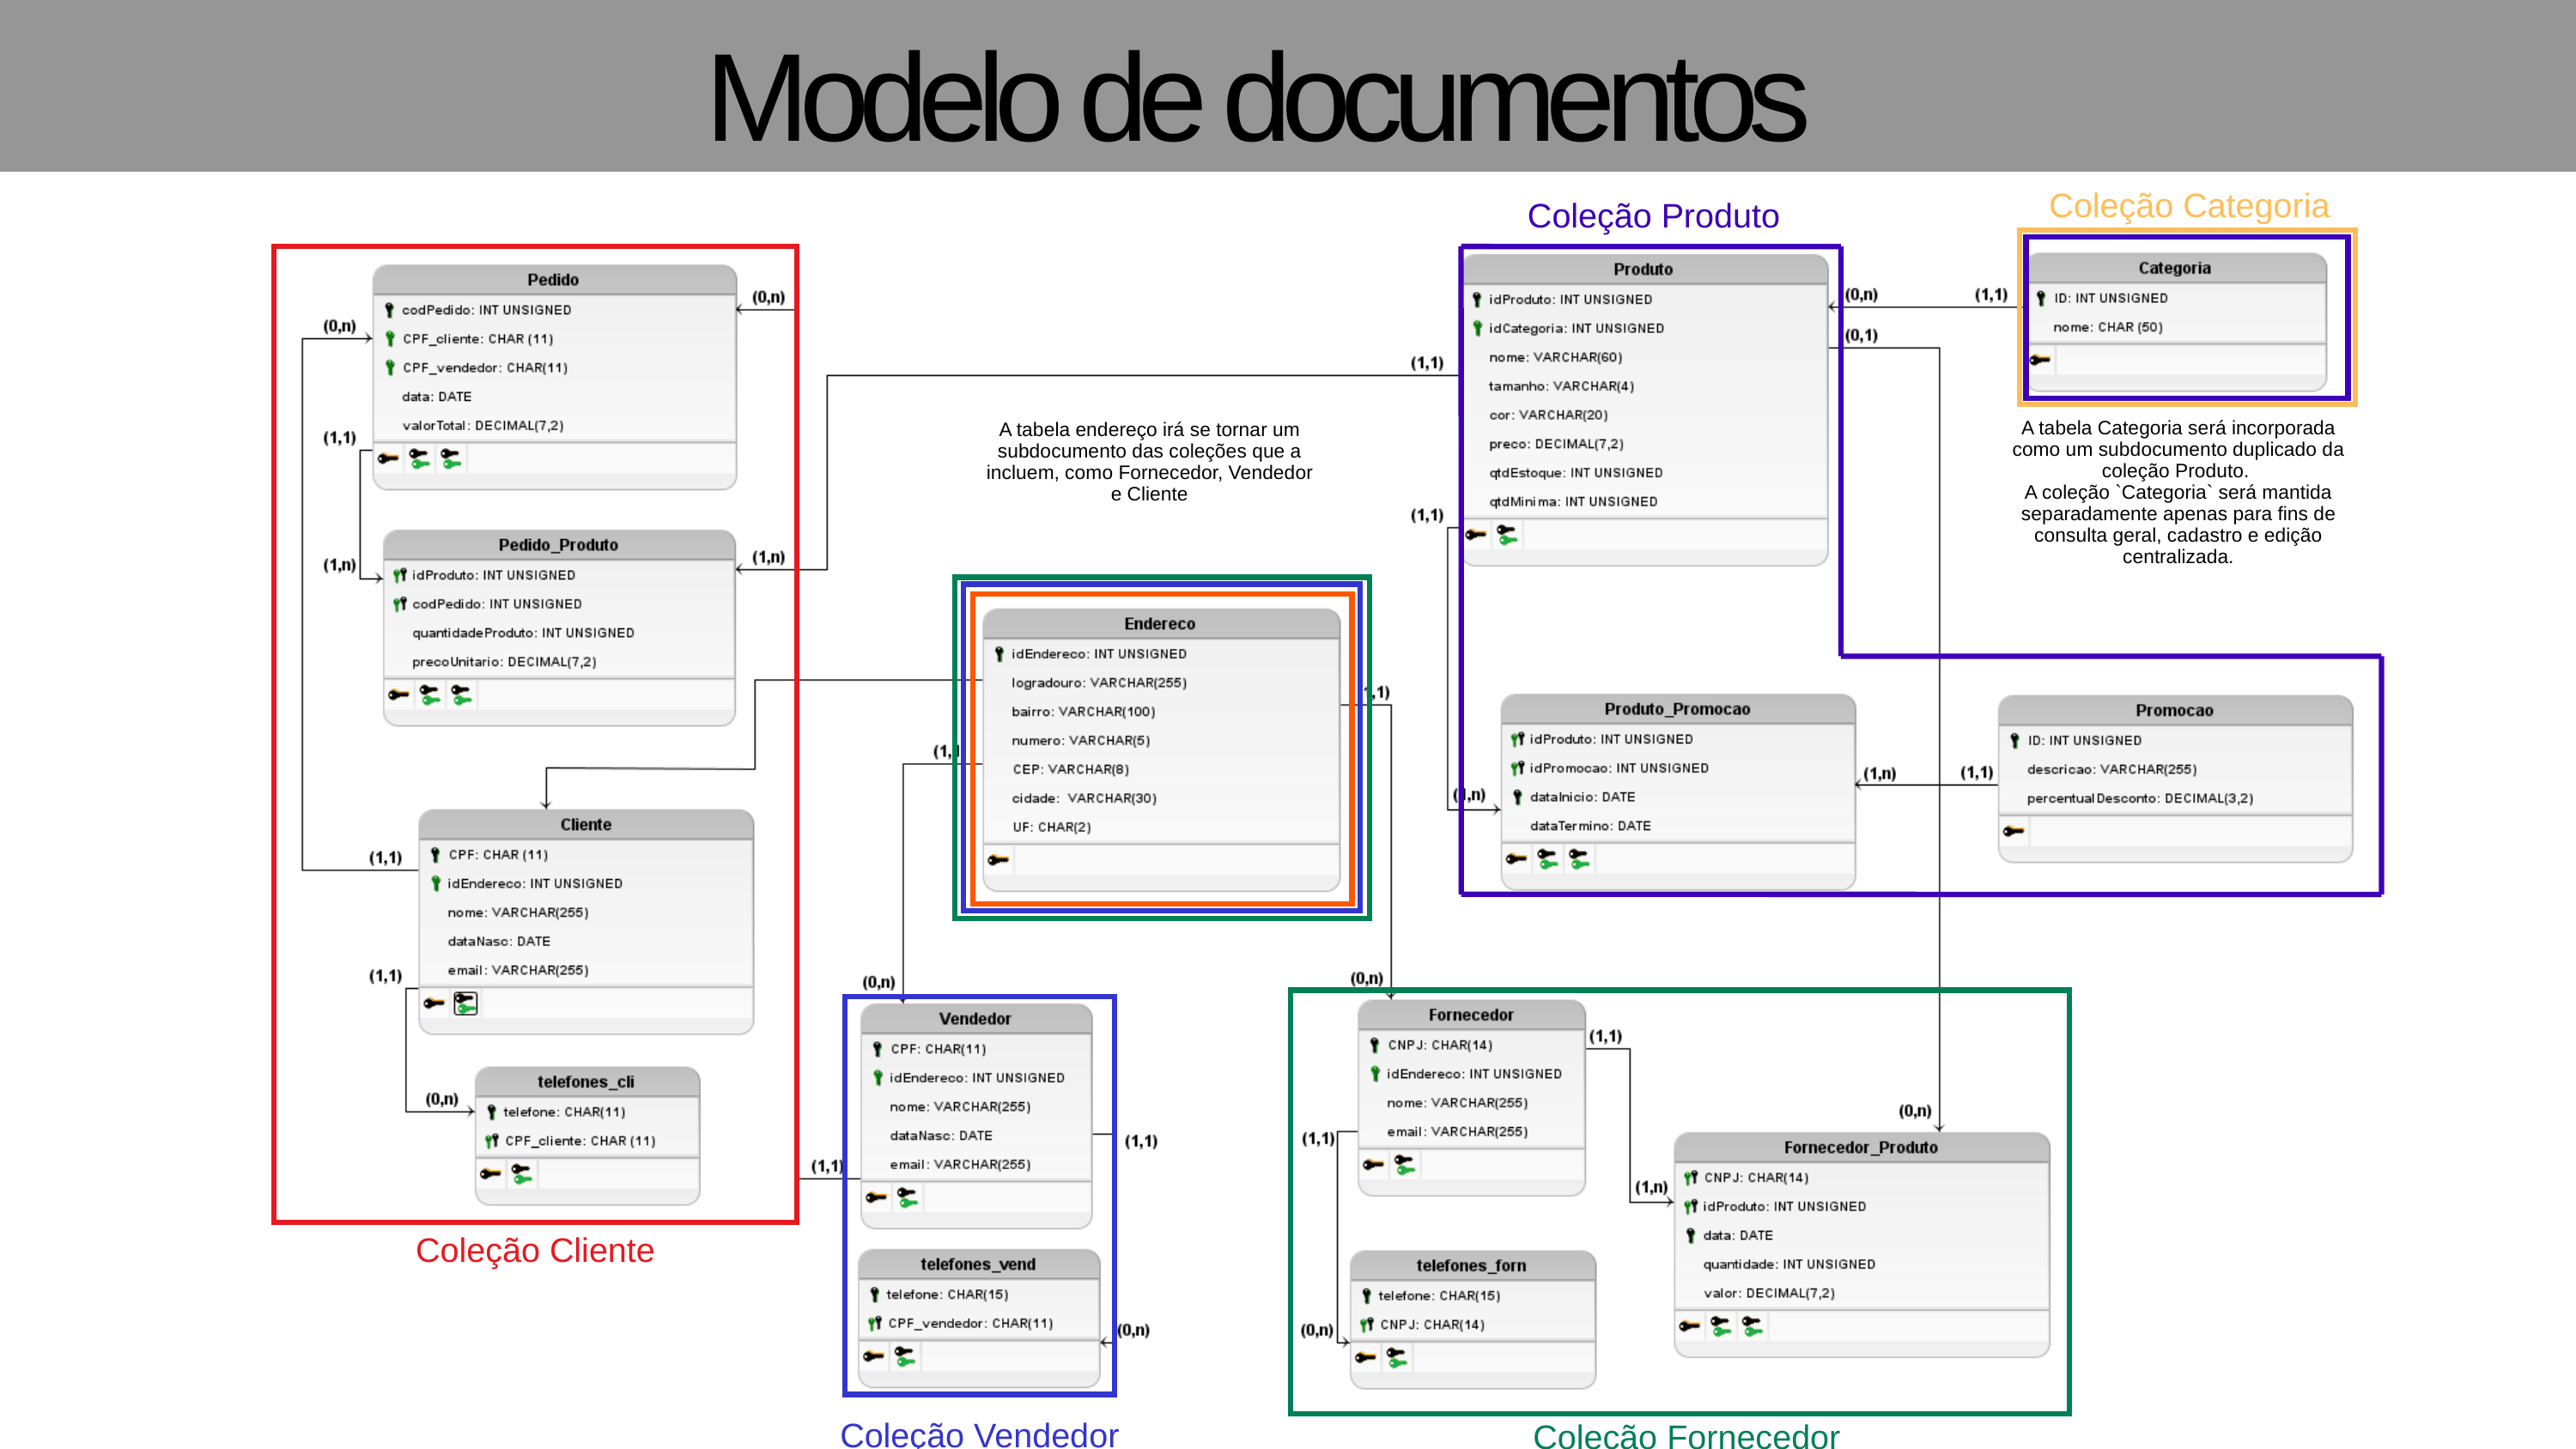

Modelo de documentos

Coleção Categoria
Coleção Produto

A tabela Categoria será incorporada como um subdocumento duplicado da coleção Produto.
A coleção `Categoria` será mantida separadamente apenas para fins de consulta geral, cadastro e edição centralizada.

A tabela endereço irá se tornar um subdocumento das coleções que a incluem, como Fornecedor, Vendedor e Cliente

Coleção Cliente
Coleção Vendedor
Coleção Fornecedor